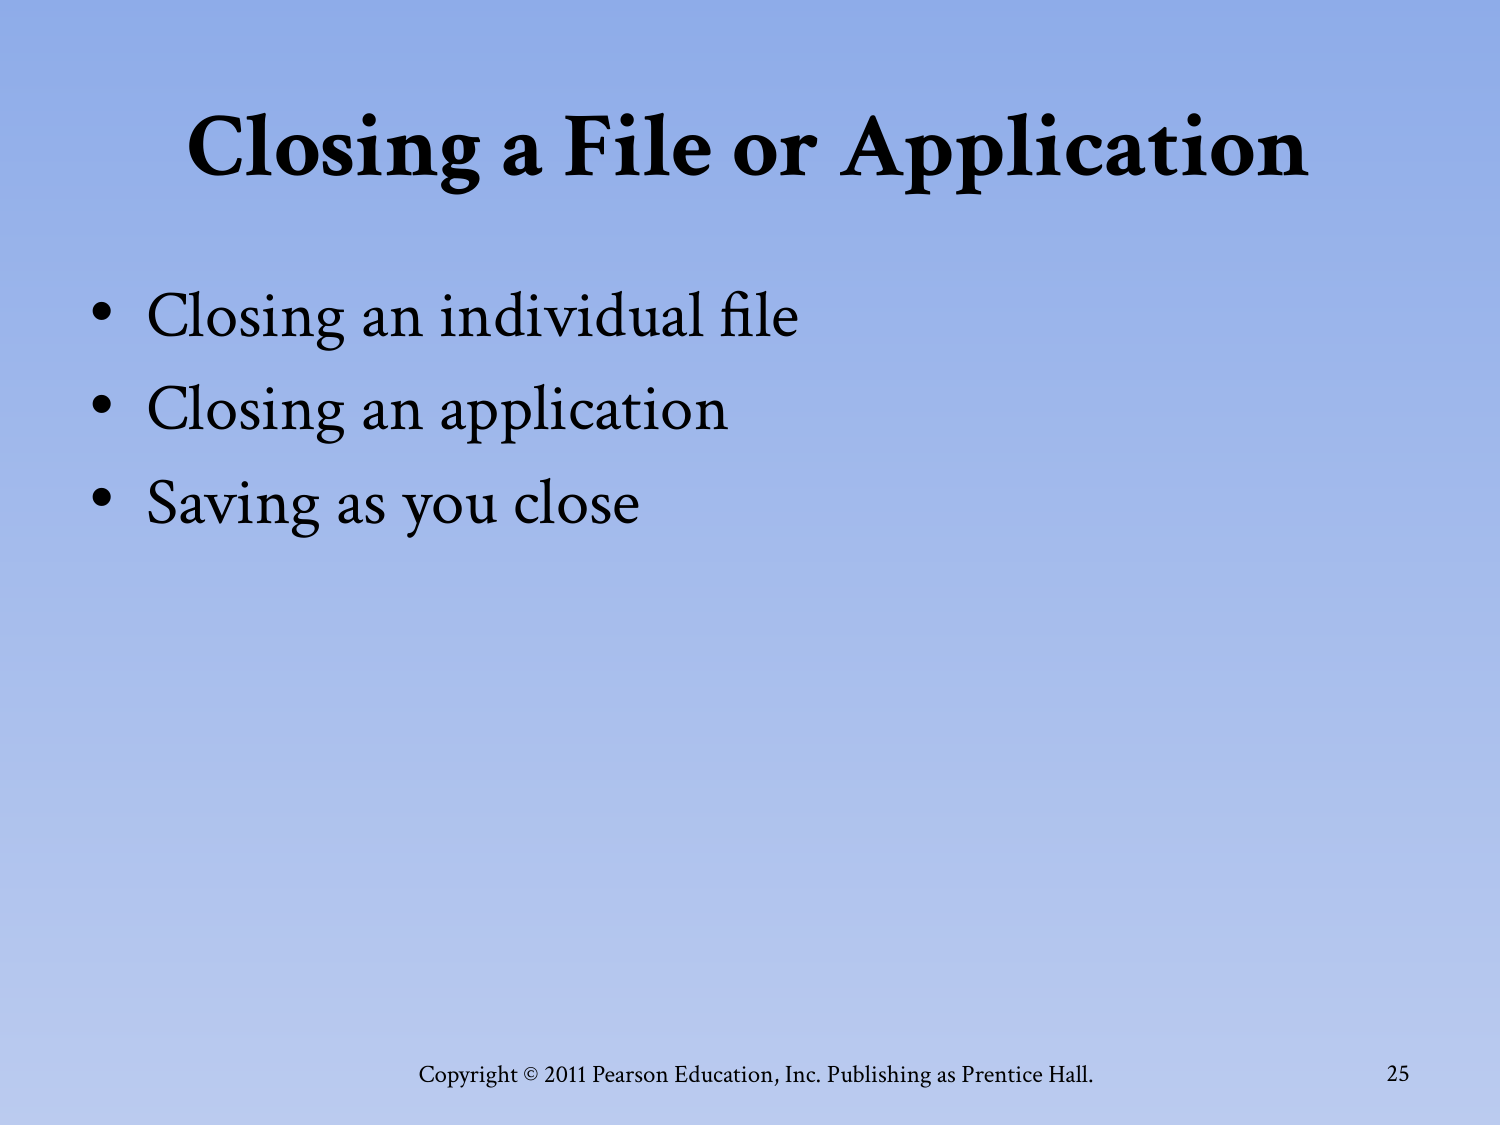

# Closing a File or Application
Closing an individual file
Closing an application
Saving as you close

Copyright © 2011 Pearson Education, Inc. Publishing as Prentice Hall.

25